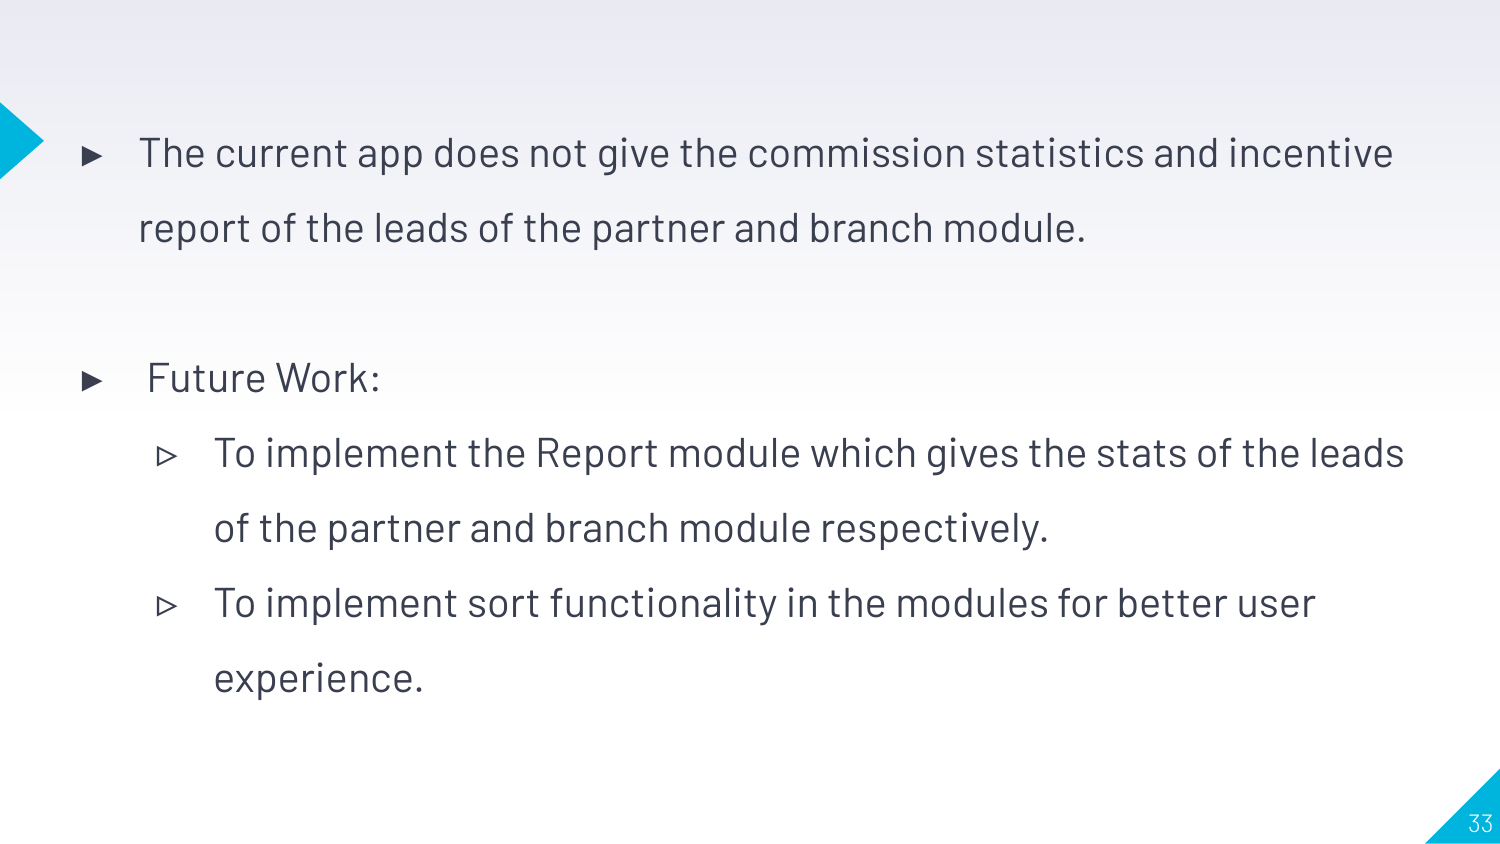

The current app does not give the commission statistics and incentive report of the leads of the partner and branch module.

 Future Work:
To implement the Report module which gives the stats of the leads of the partner and branch module respectively.
To implement sort functionality in the modules for better user experience.

33